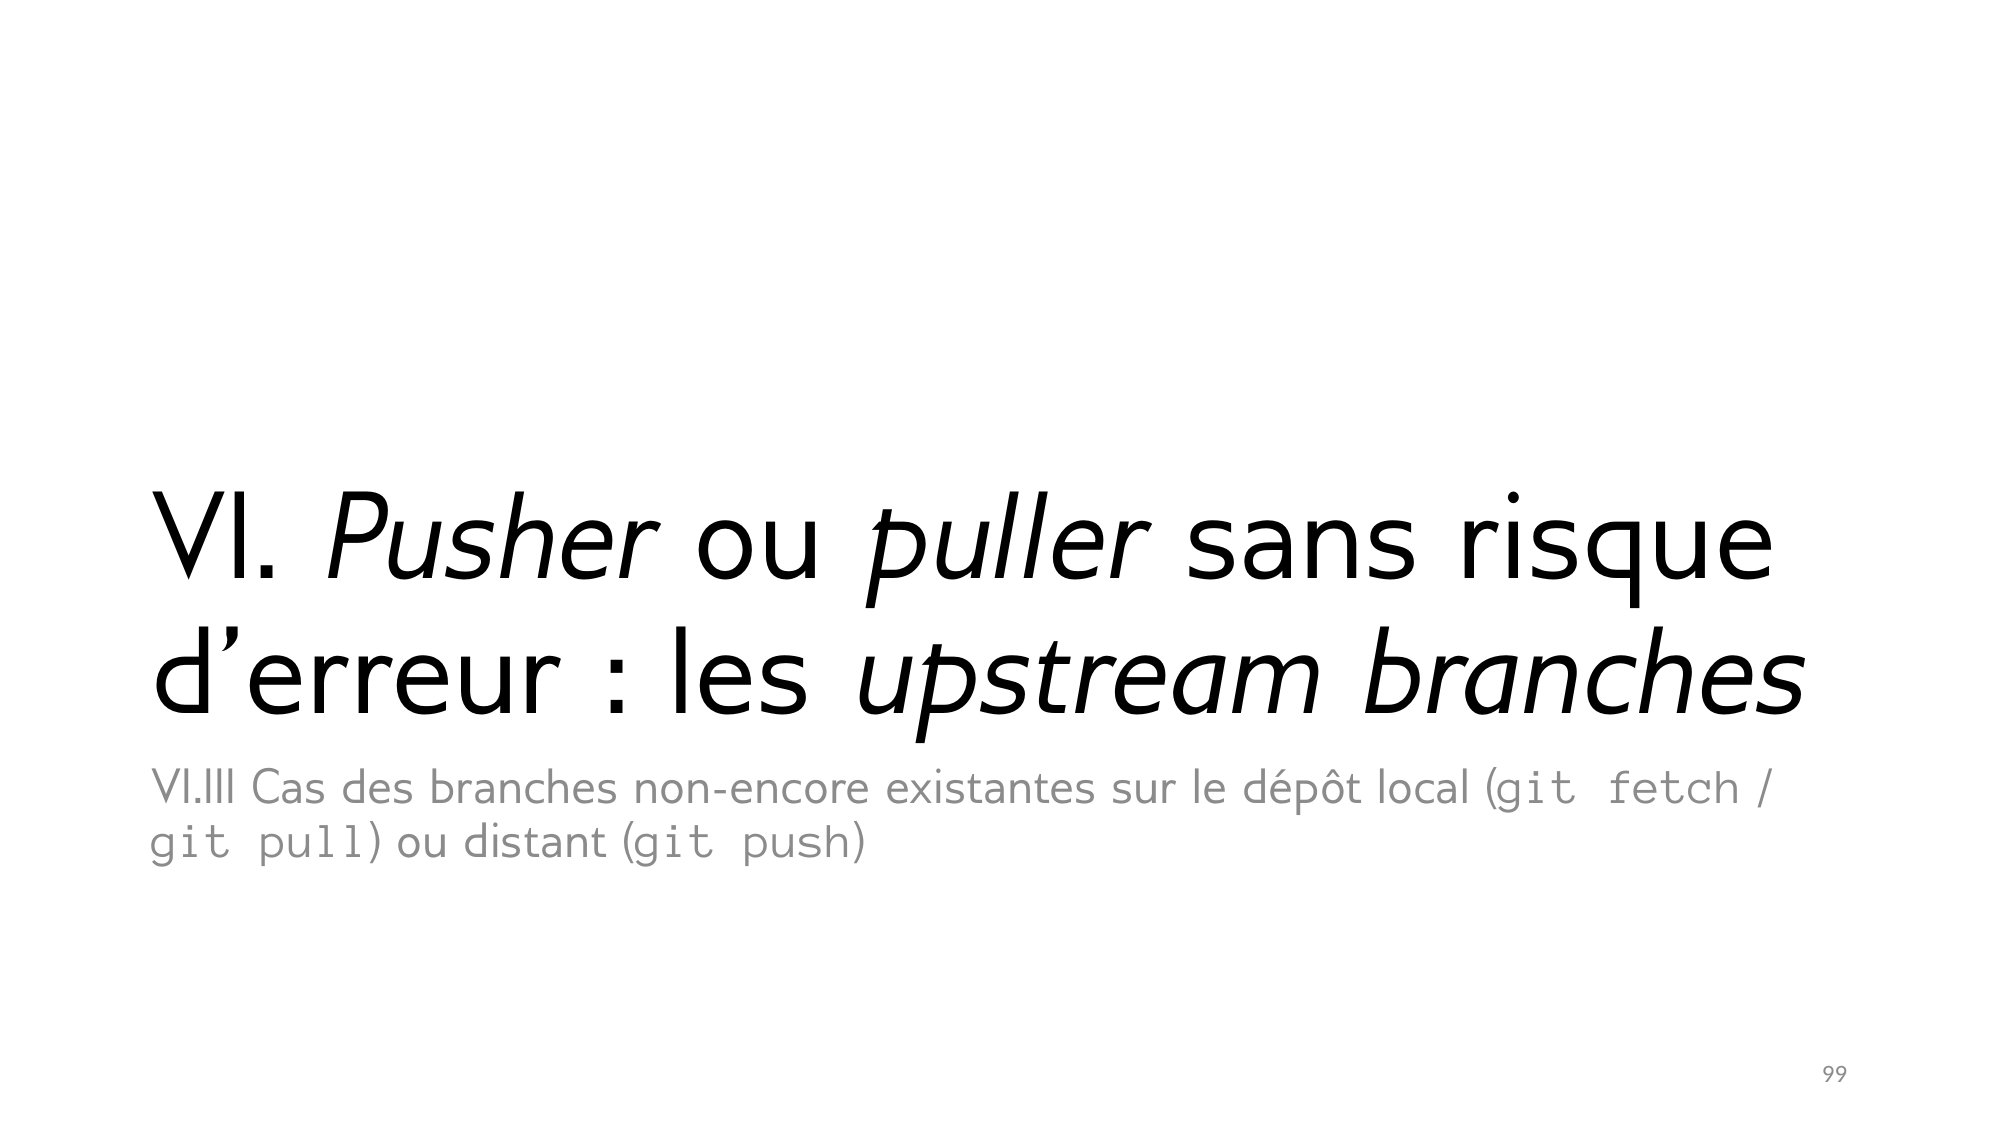

# VI. Pusher ou puller sans risque d’erreur : les upstream branches
VI.III Cas des branches non-encore existantes sur le dépôt local (git fetch / git pull) ou distant (git push)
99